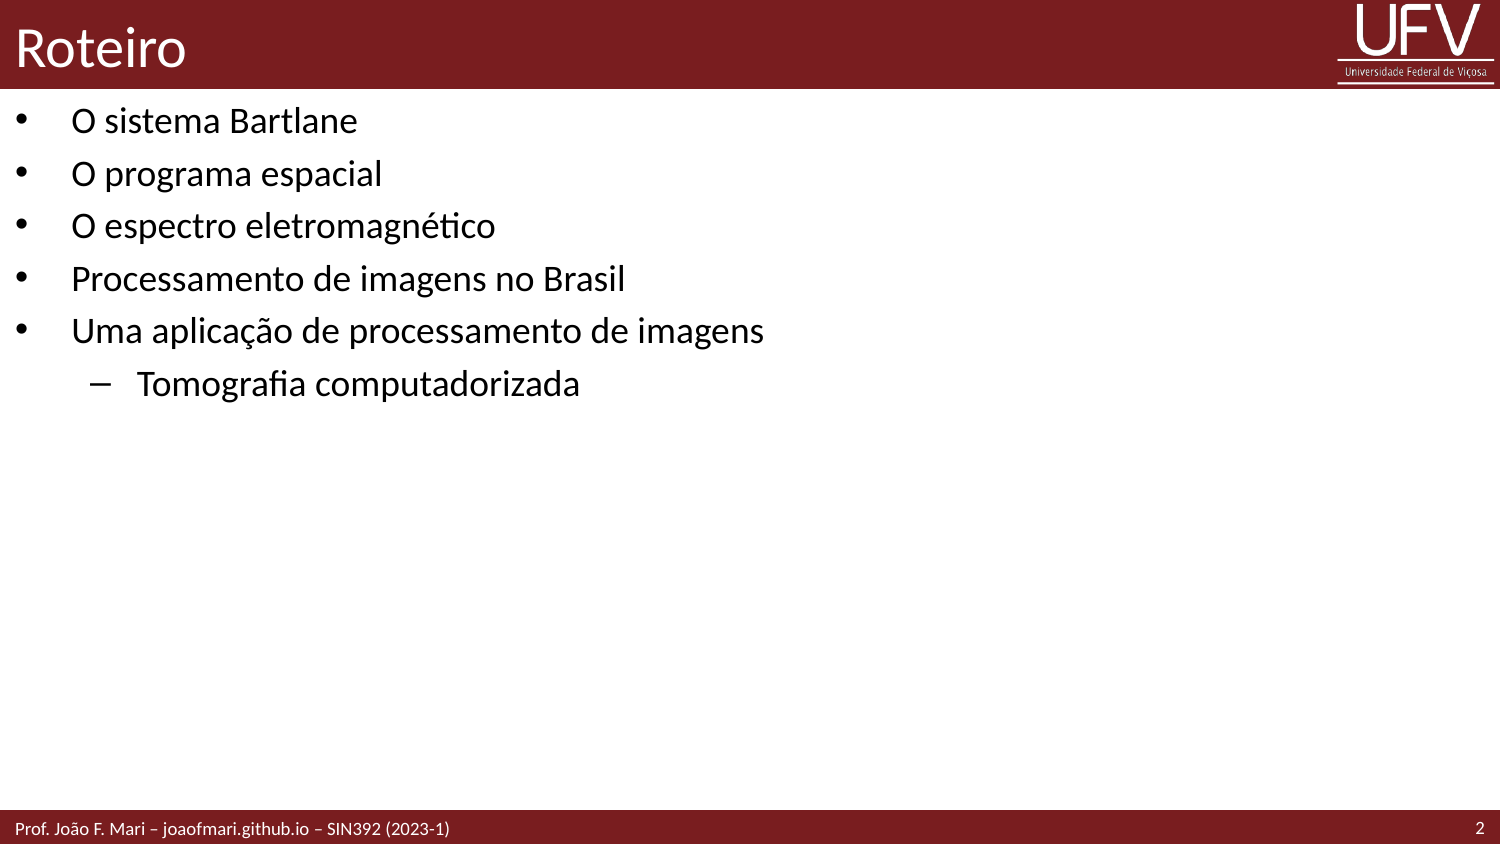

# Roteiro
O sistema Bartlane
O programa espacial
O espectro eletromagnético
Processamento de imagens no Brasil
Uma aplicação de processamento de imagens
Tomografia computadorizada
2
Prof. João F. Mari – joaofmari.github.io – SIN392 (2023-1)